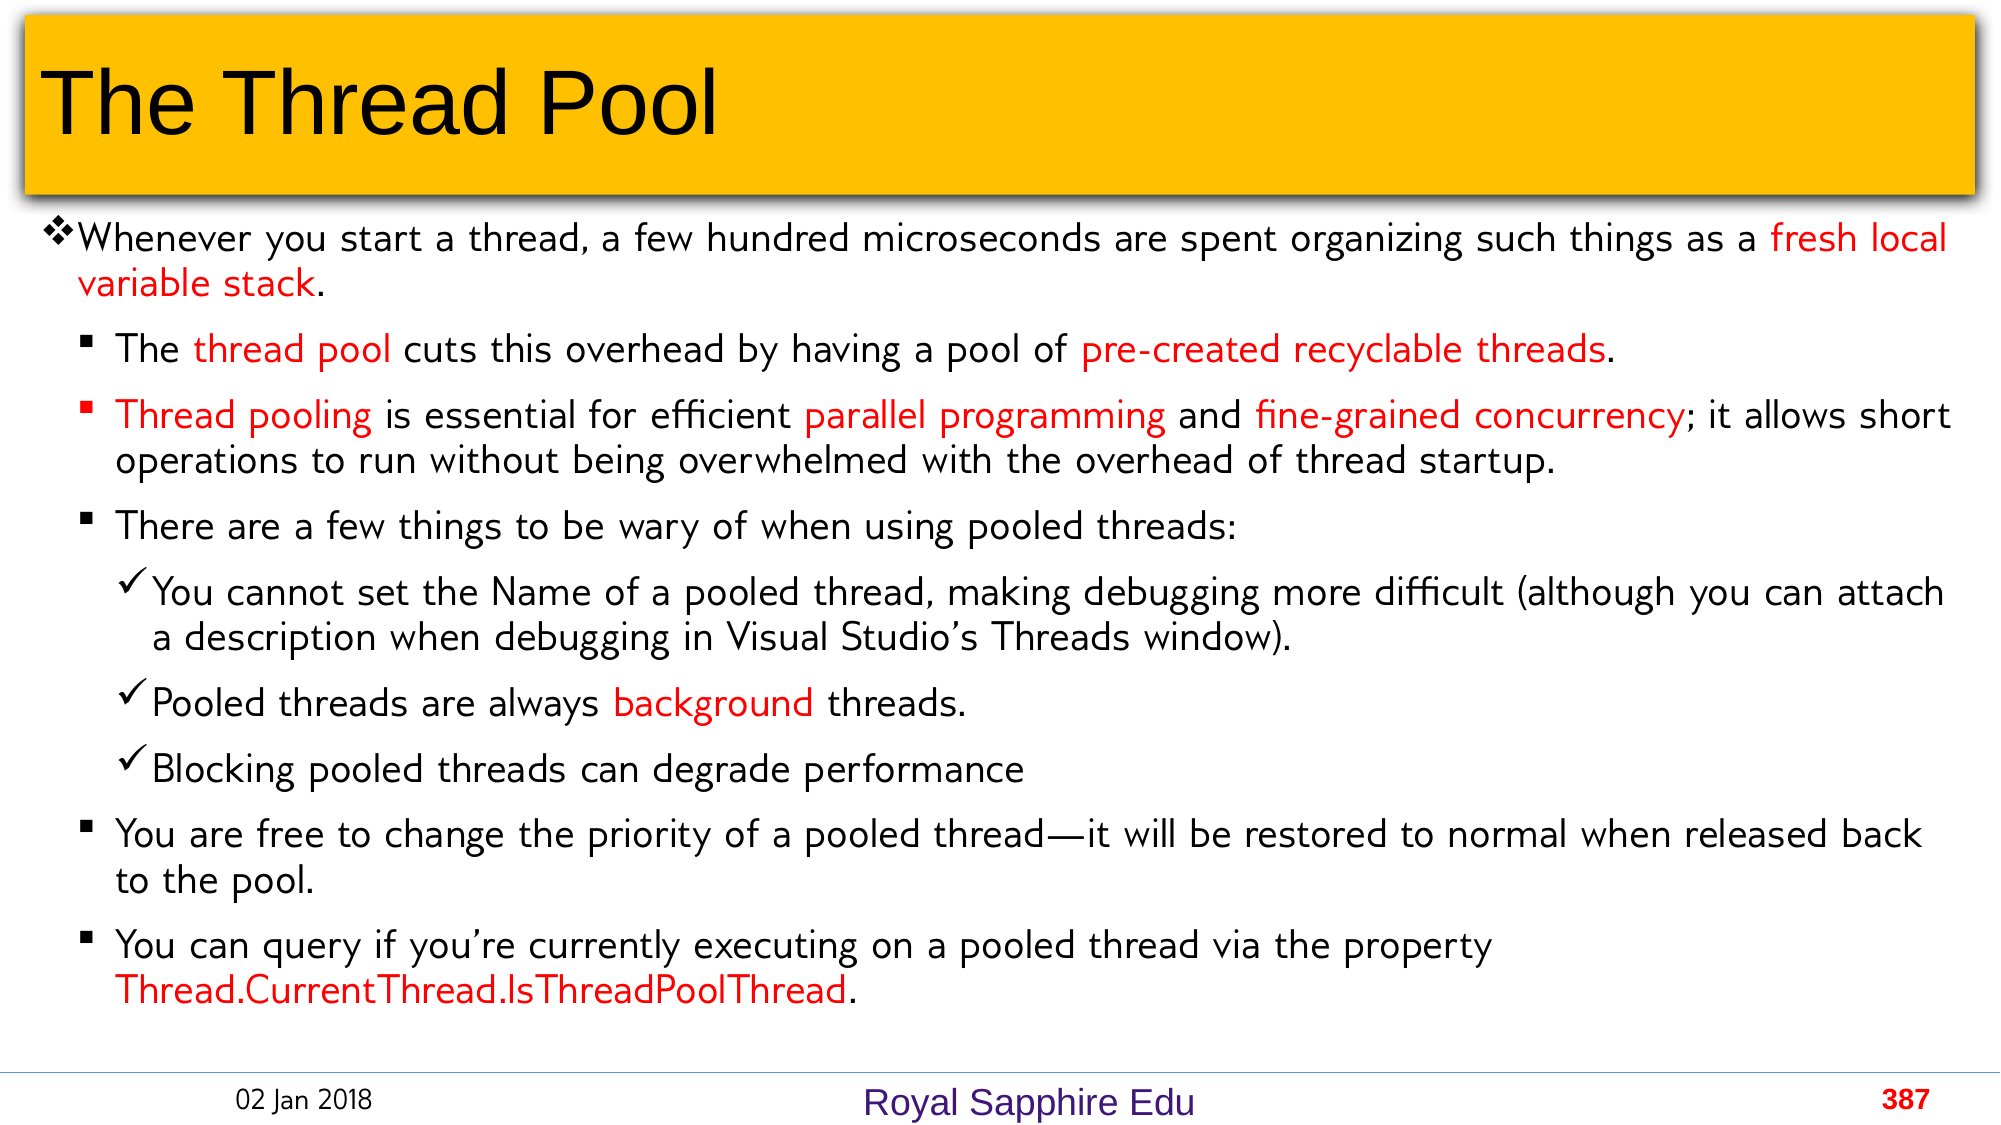

# The Thread Pool
Whenever you start a thread, a few hundred microseconds are spent organizing such things as a fresh local variable stack.
The thread pool cuts this overhead by having a pool of pre-created recyclable threads.
Thread pooling is essential for efficient parallel programming and fine-grained concurrency; it allows short operations to run without being overwhelmed with the overhead of thread startup.
There are a few things to be wary of when using pooled threads:
You cannot set the Name of a pooled thread, making debugging more difficult (although you can attach a description when debugging in Visual Studio’s Threads window).
Pooled threads are always background threads.
Blocking pooled threads can degrade performance
You are free to change the priority of a pooled thread—it will be restored to normal when released back to the pool.
You can query if you’re currently executing on a pooled thread via the property Thread.CurrentThread.IsThreadPoolThread.

02 Jan 2018
387